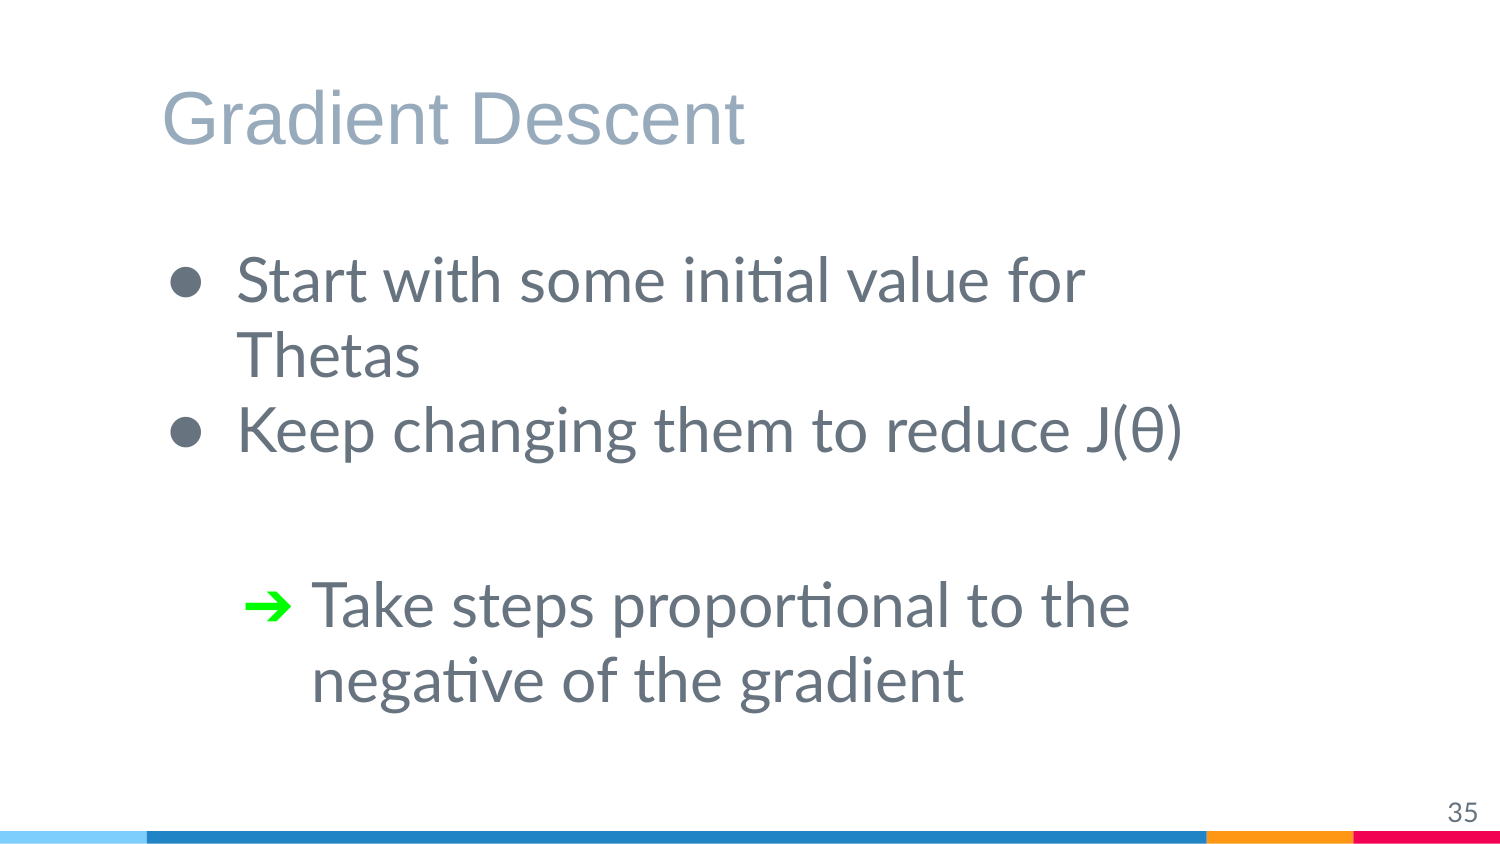

# Gradient Descent
Start with some initial value for Thetas
Keep changing them to reduce J(θ)

Take steps proportional to the negative of the gradient
35